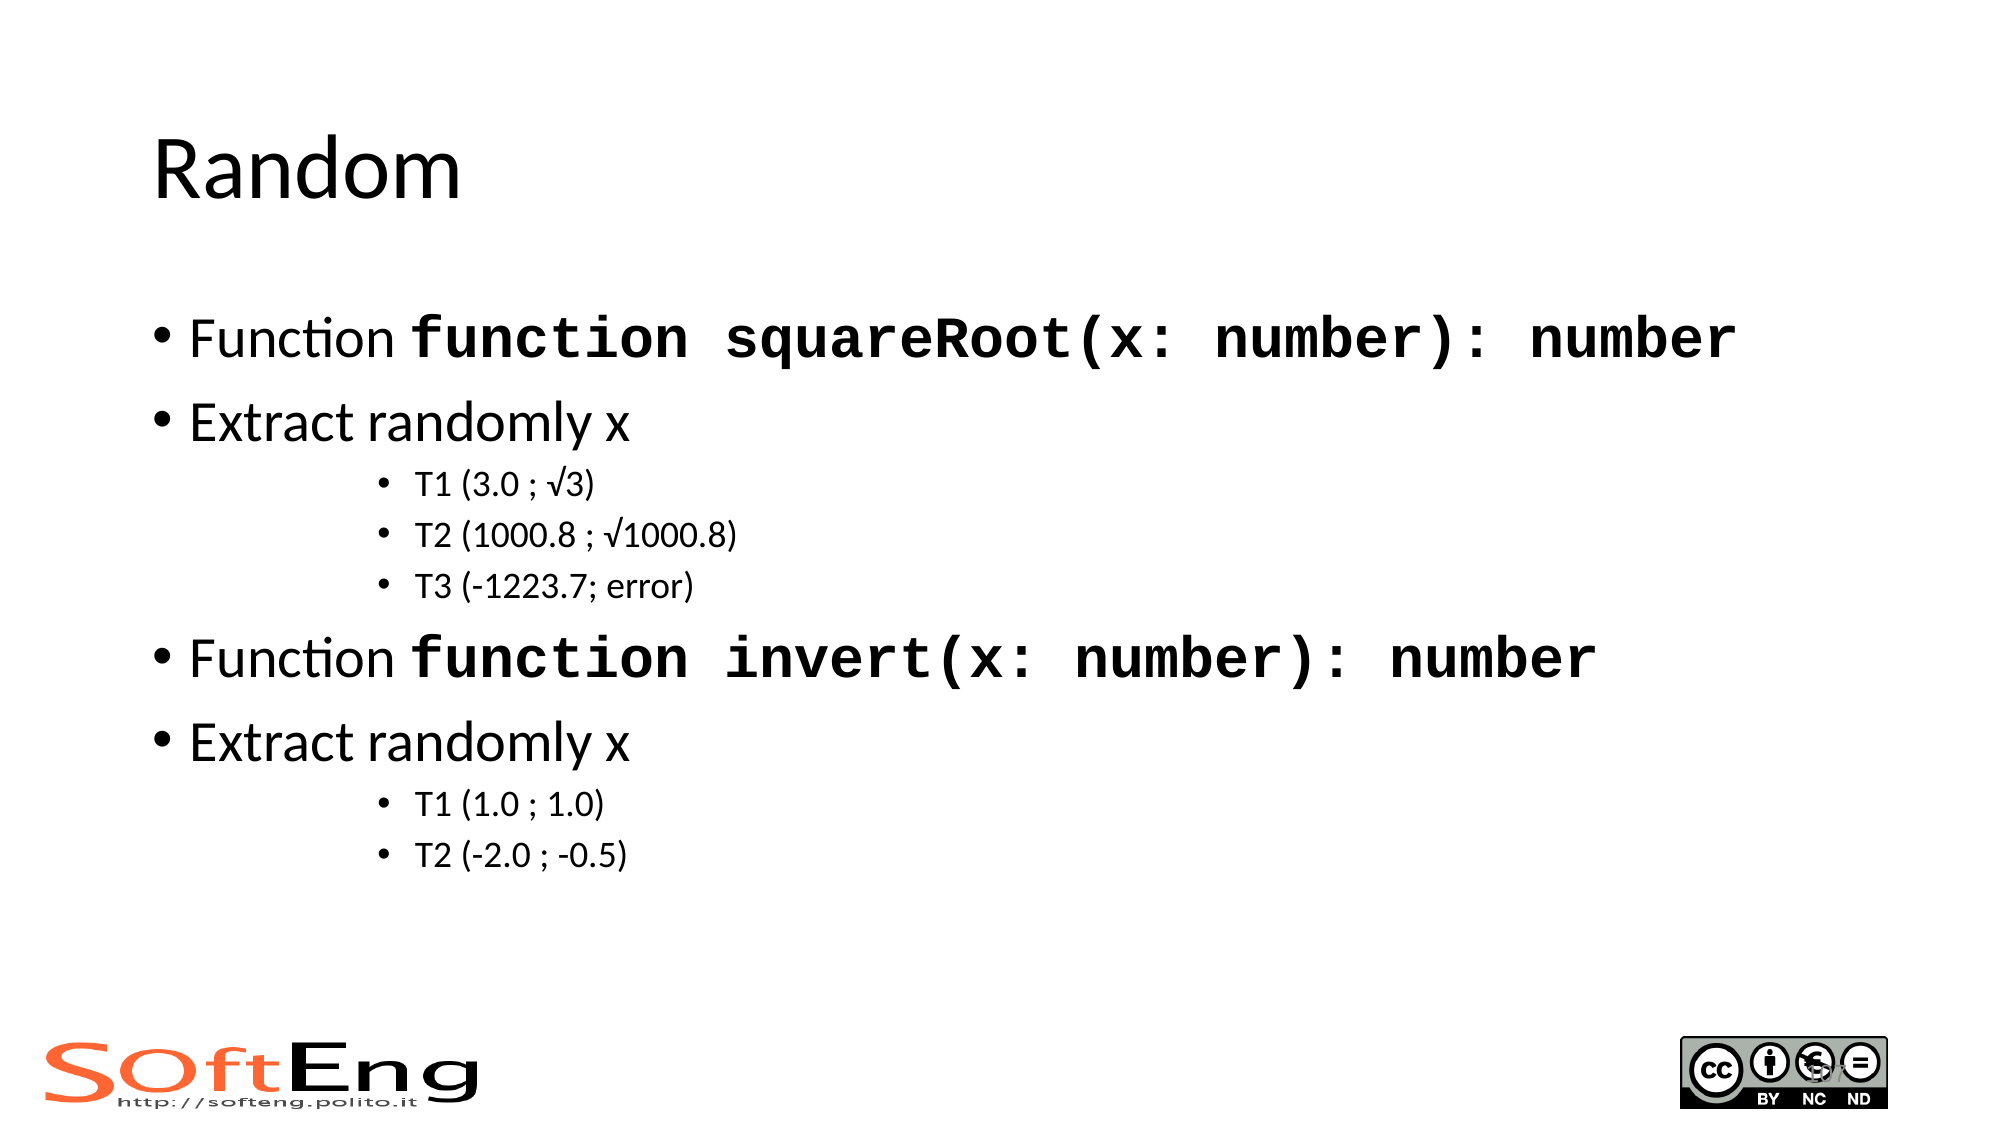

# Random
Function function squareRoot(x: number): number
Extract randomly x
T1 (3.0 ; √3)
T2 (1000.8 ; √1000.8)
T3 (-1223.7; error)
Function function invert(x: number): number
Extract randomly x
T1 (1.0 ; 1.0)
T2 (-2.0 ; -0.5)

107